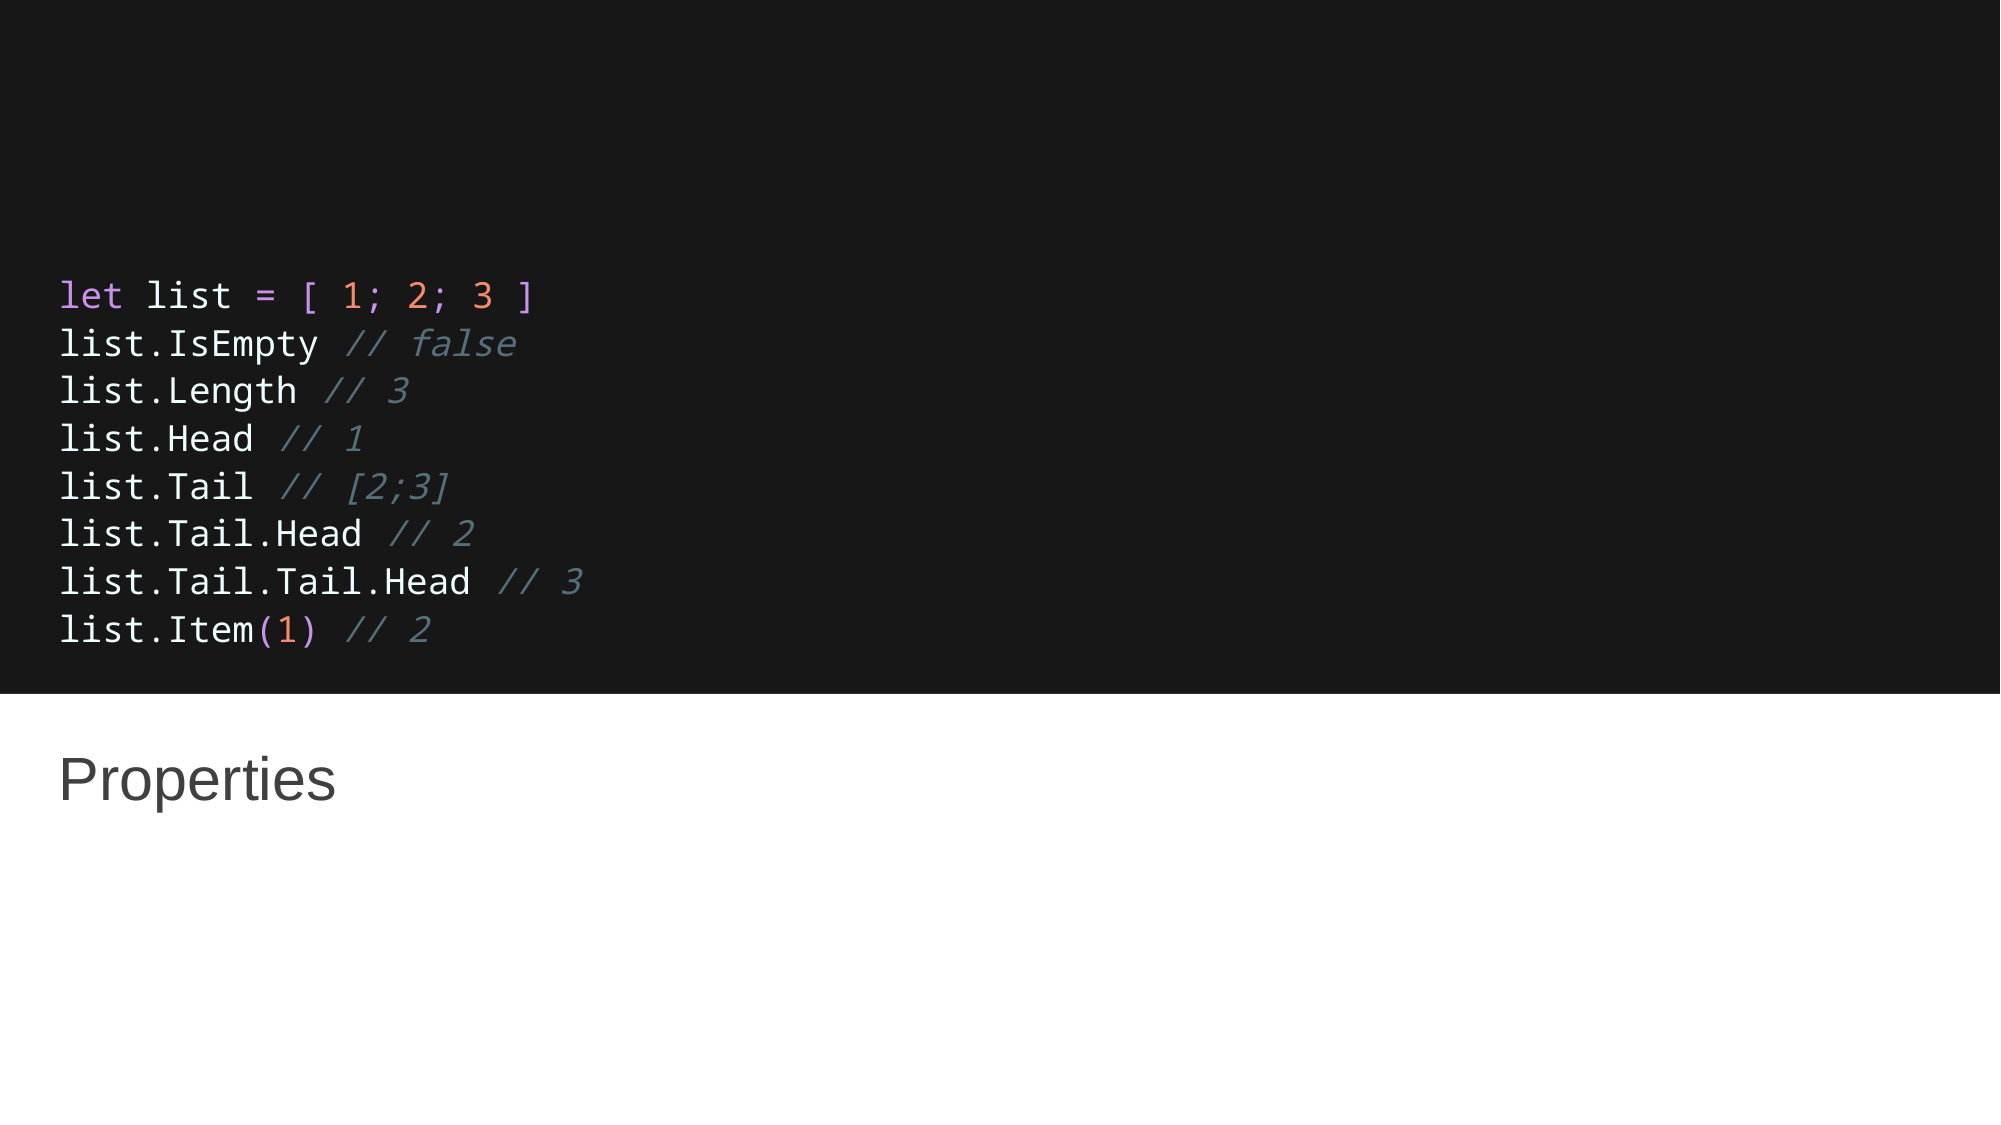

let list = [ 1; 2; 3 ]
list.IsEmpty // false
list.Length // 3
list.Head // 1
list.Tail // [2;3]
list.Tail.Head // 2
list.Tail.Tail.Head // 3
list.Item(1) // 2
# Properties